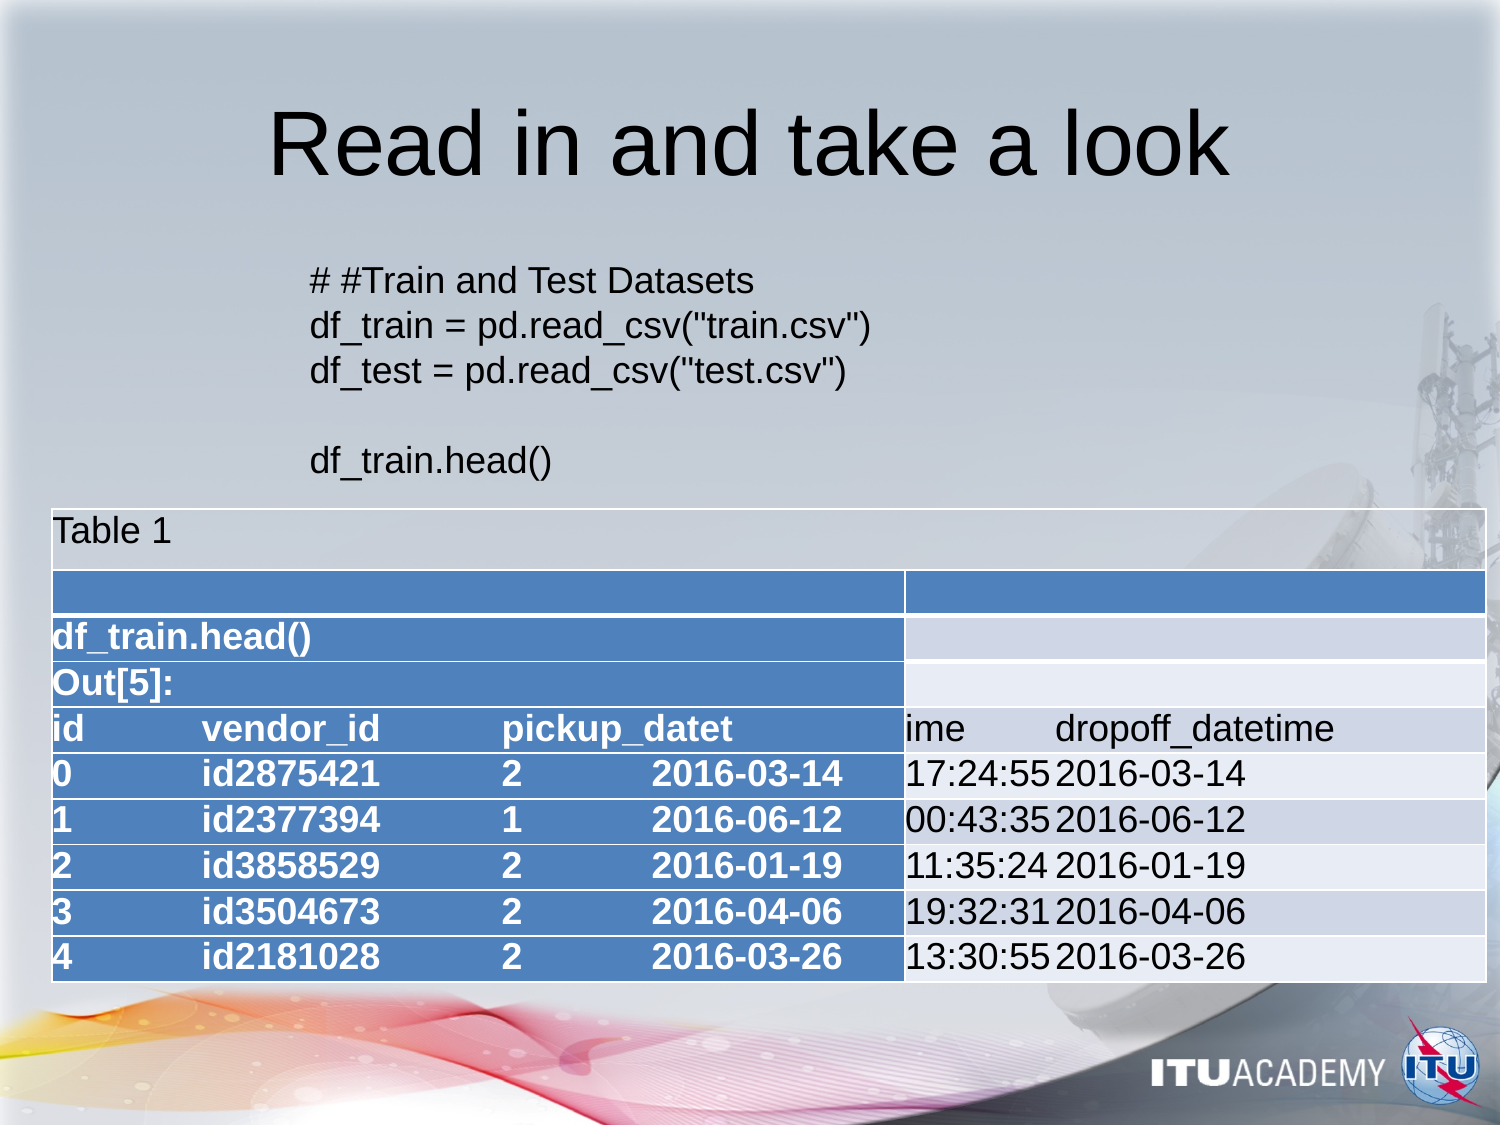

# Read in and take a look
# #Train and Test Datasets
df_train = pd.read_csv("train.csv")
df_test = pd.read_csv("test.csv")

df_train.head()
| Table 1 |  |
| --- | --- |
|  |  |
| df\_train.head() |  |
| Out[5]: |  |
| id vendor\_id pickup\_datet | ime dropoff\_datetime |
| 0 id2875421 2 2016-03-14 | 17:24:55 2016-03-14 |
| 1 id2377394 1 2016-06-12 | 00:43:35 2016-06-12 |
| 2 id3858529 2 2016-01-19 | 11:35:24 2016-01-19 |
| 3 id3504673 2 2016-04-06 | 19:32:31 2016-04-06 |
| 4 id2181028 2 2016-03-26 | 13:30:55 2016-03-26 |